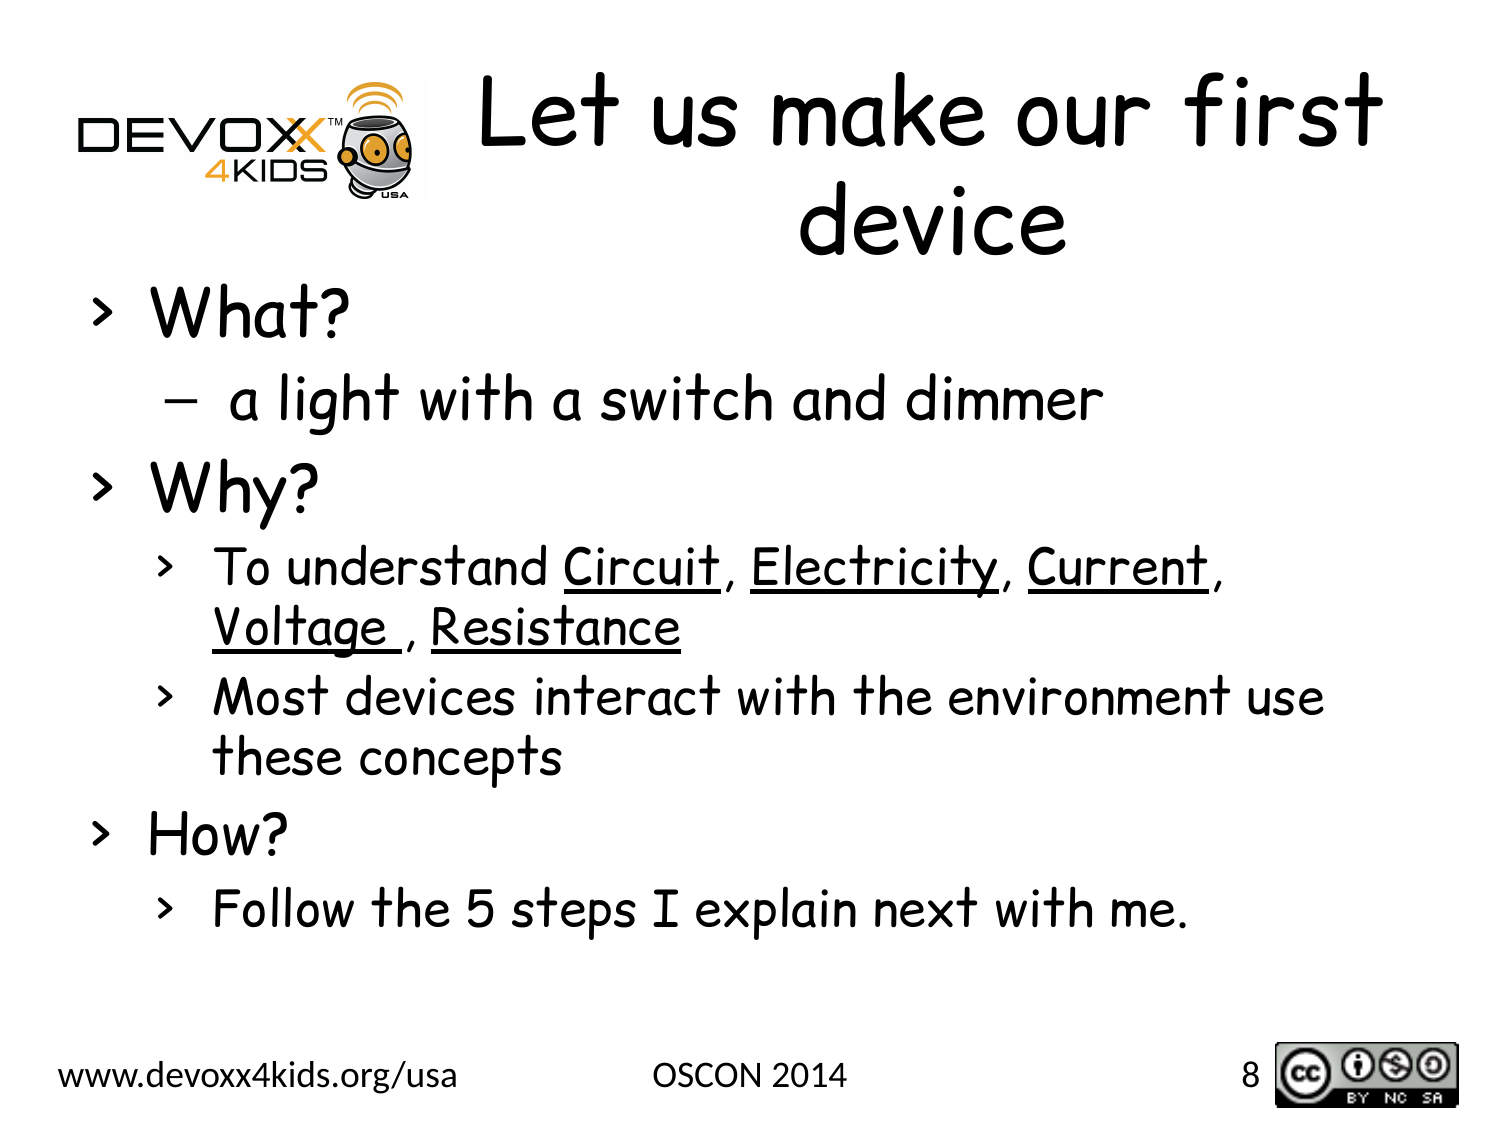

# Let us make our first device
What?
 a light with a switch and dimmer
Why?
To understand Circuit, Electricity, Current,  Voltage , Resistance
Most devices interact with the environment use these concepts
How?
Follow the 5 steps I explain next with me.

OSCON 2014
8